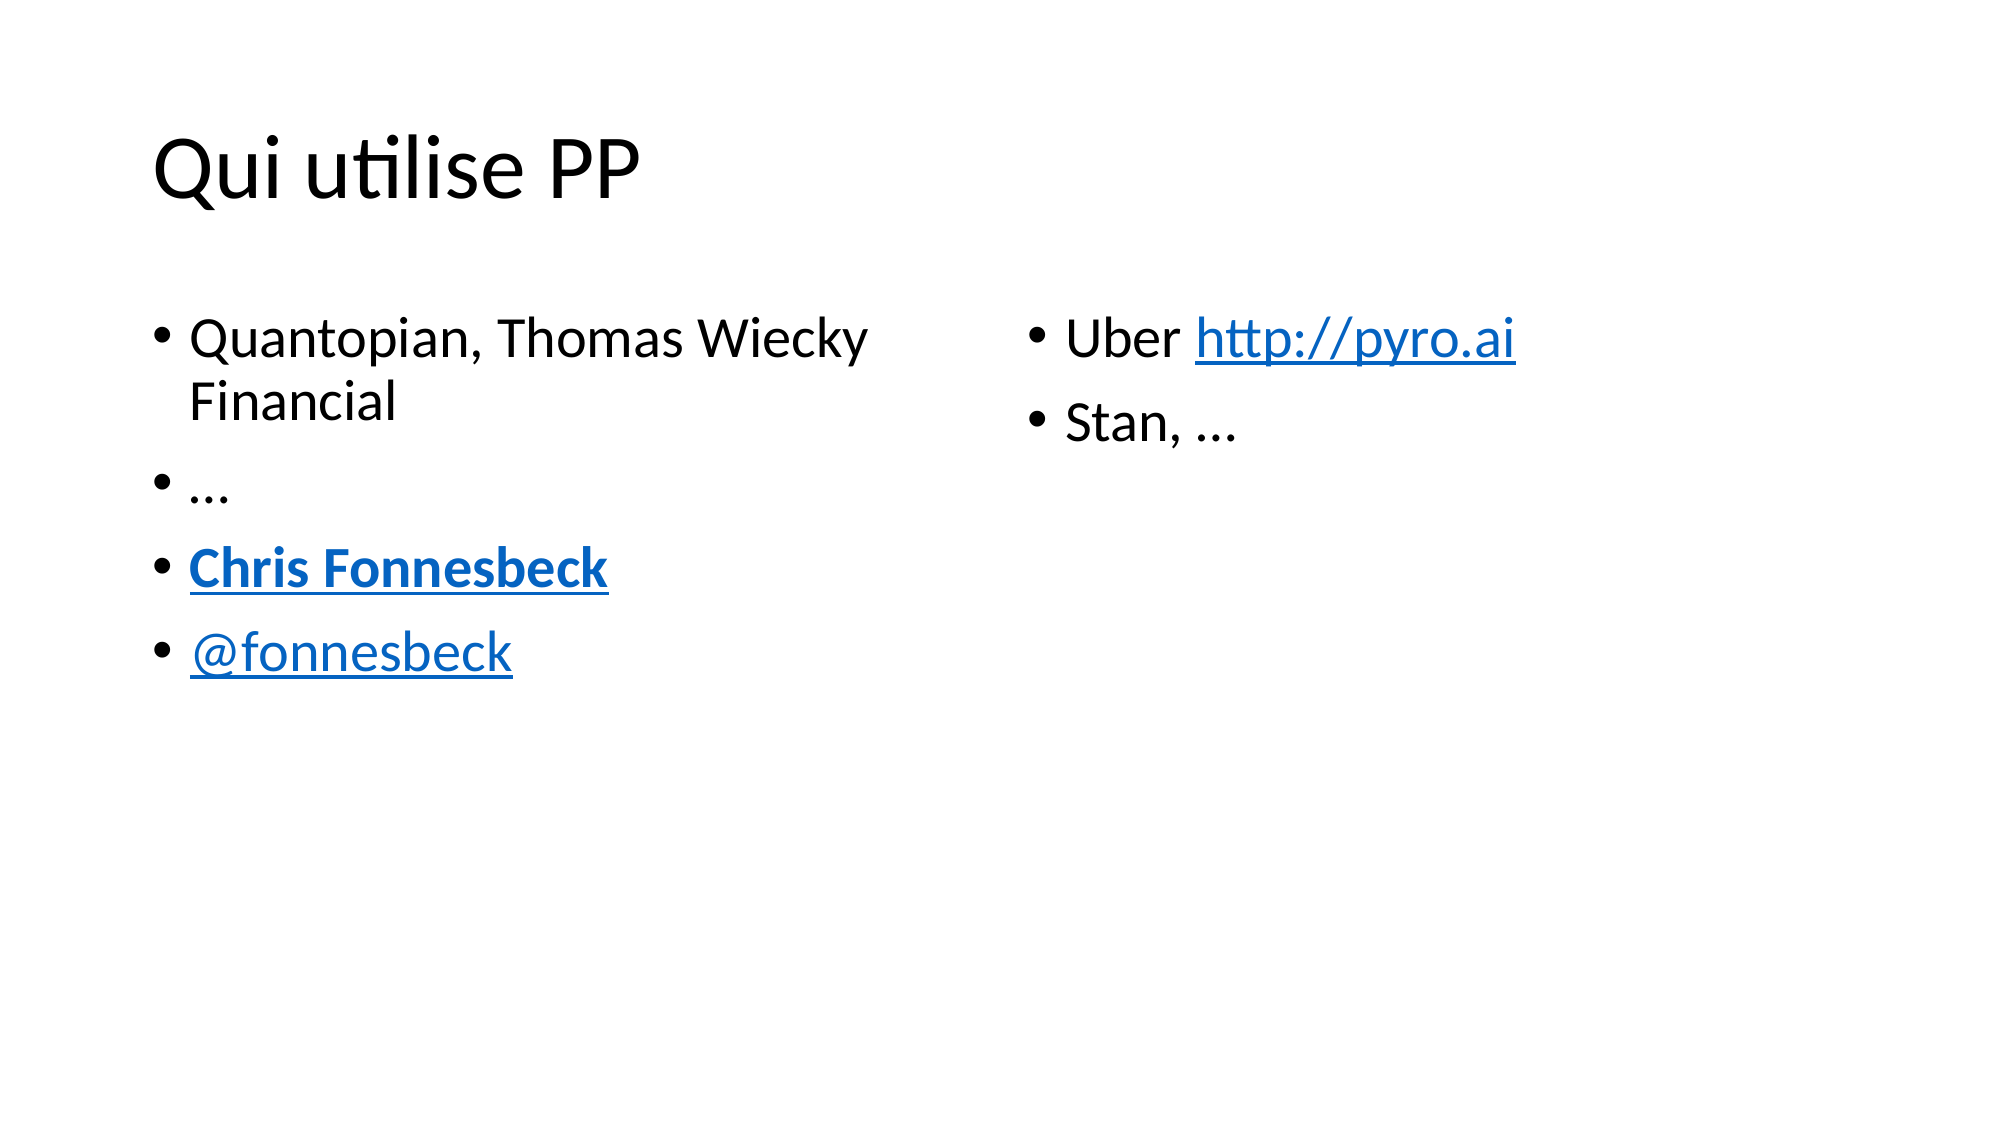

# Qui utilise PP
Quantopian, Thomas Wiecky Financial
…
Chris Fonnesbeck
@fonnesbeck

Uber http://pyro.ai
Stan, …